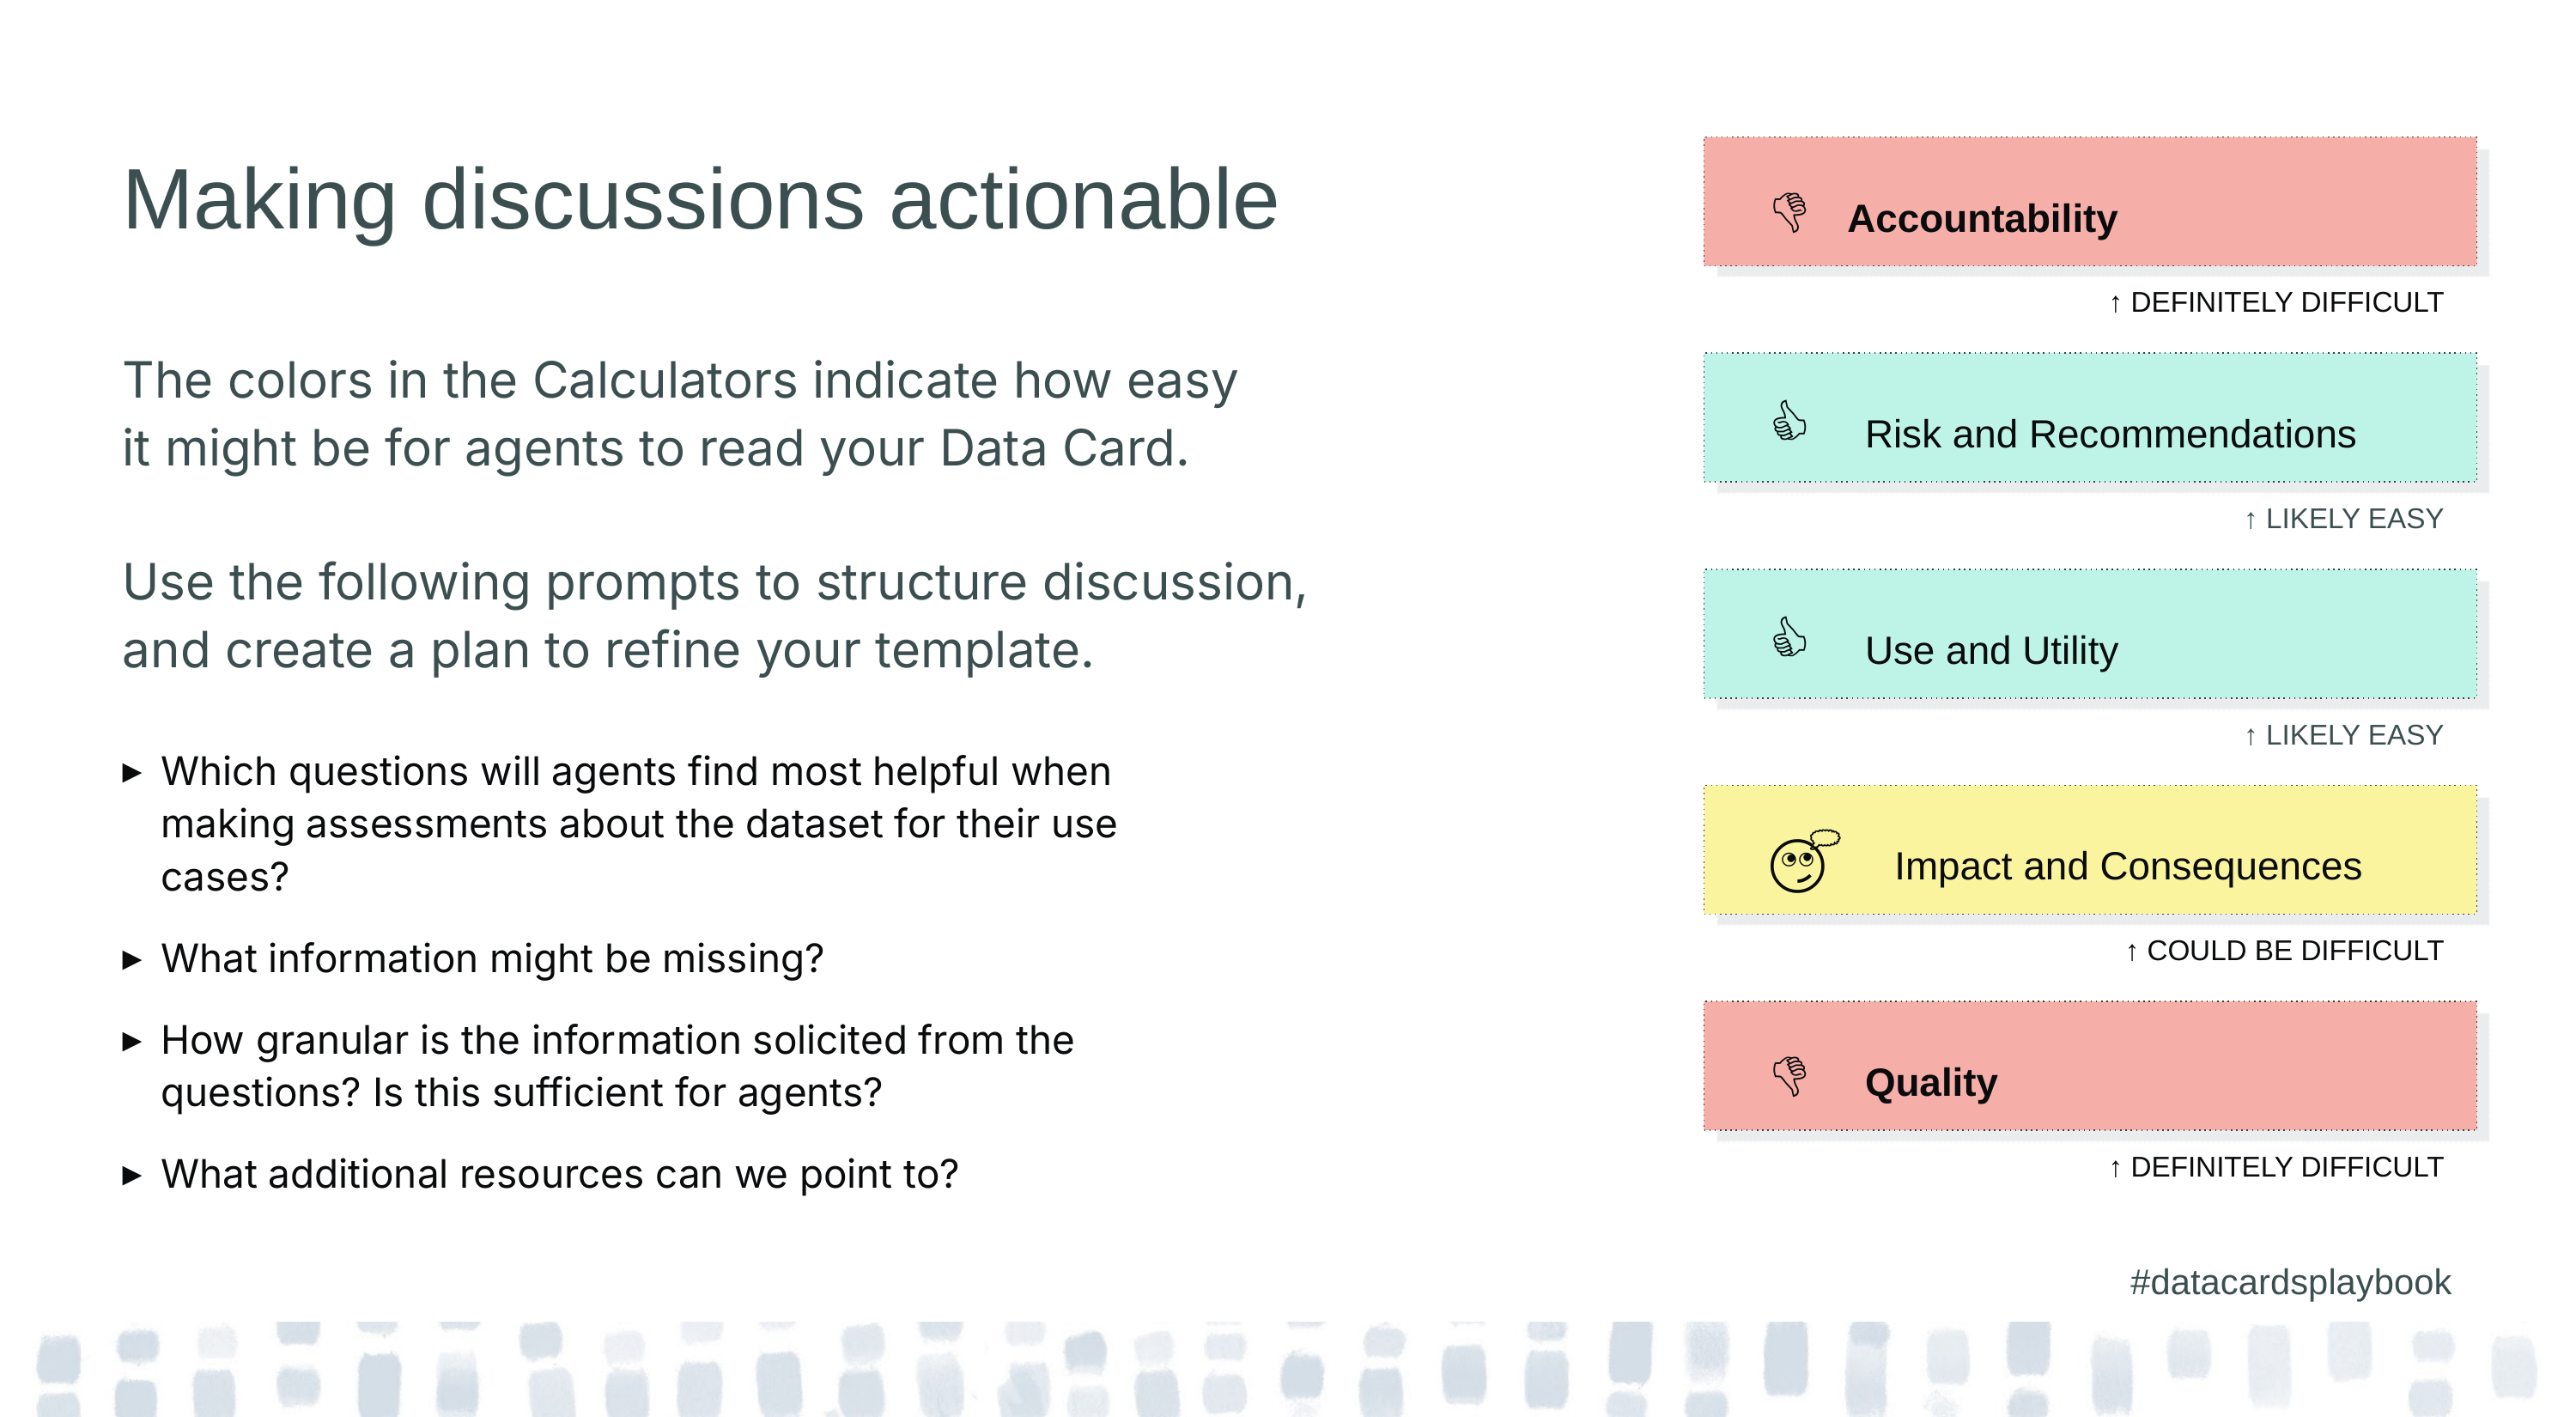

# Making discussions actionable
👎  Accountability
↑ DEFINITELY DIFFICULT
The colors in the Calculators indicate how easy
it might be for agents to read your Data Card.

Use the following prompts to structure discussion,
and create a plan to refine your template.
👍   Risk and Recommendations
↑ LIKELY EASY
👍   Use and Utility
↑ LIKELY EASY
Which questions will agents find most helpful when making assessments about the dataset for their use cases?
What information might be missing?
How granular is the information solicited from the questions? Is this sufficient for agents?
What additional resources can we point to?
🤔   Impact and Consequences
↑ COULD BE DIFFICULT
👎   Quality
↑ DEFINITELY DIFFICULT
#datacardsplaybook